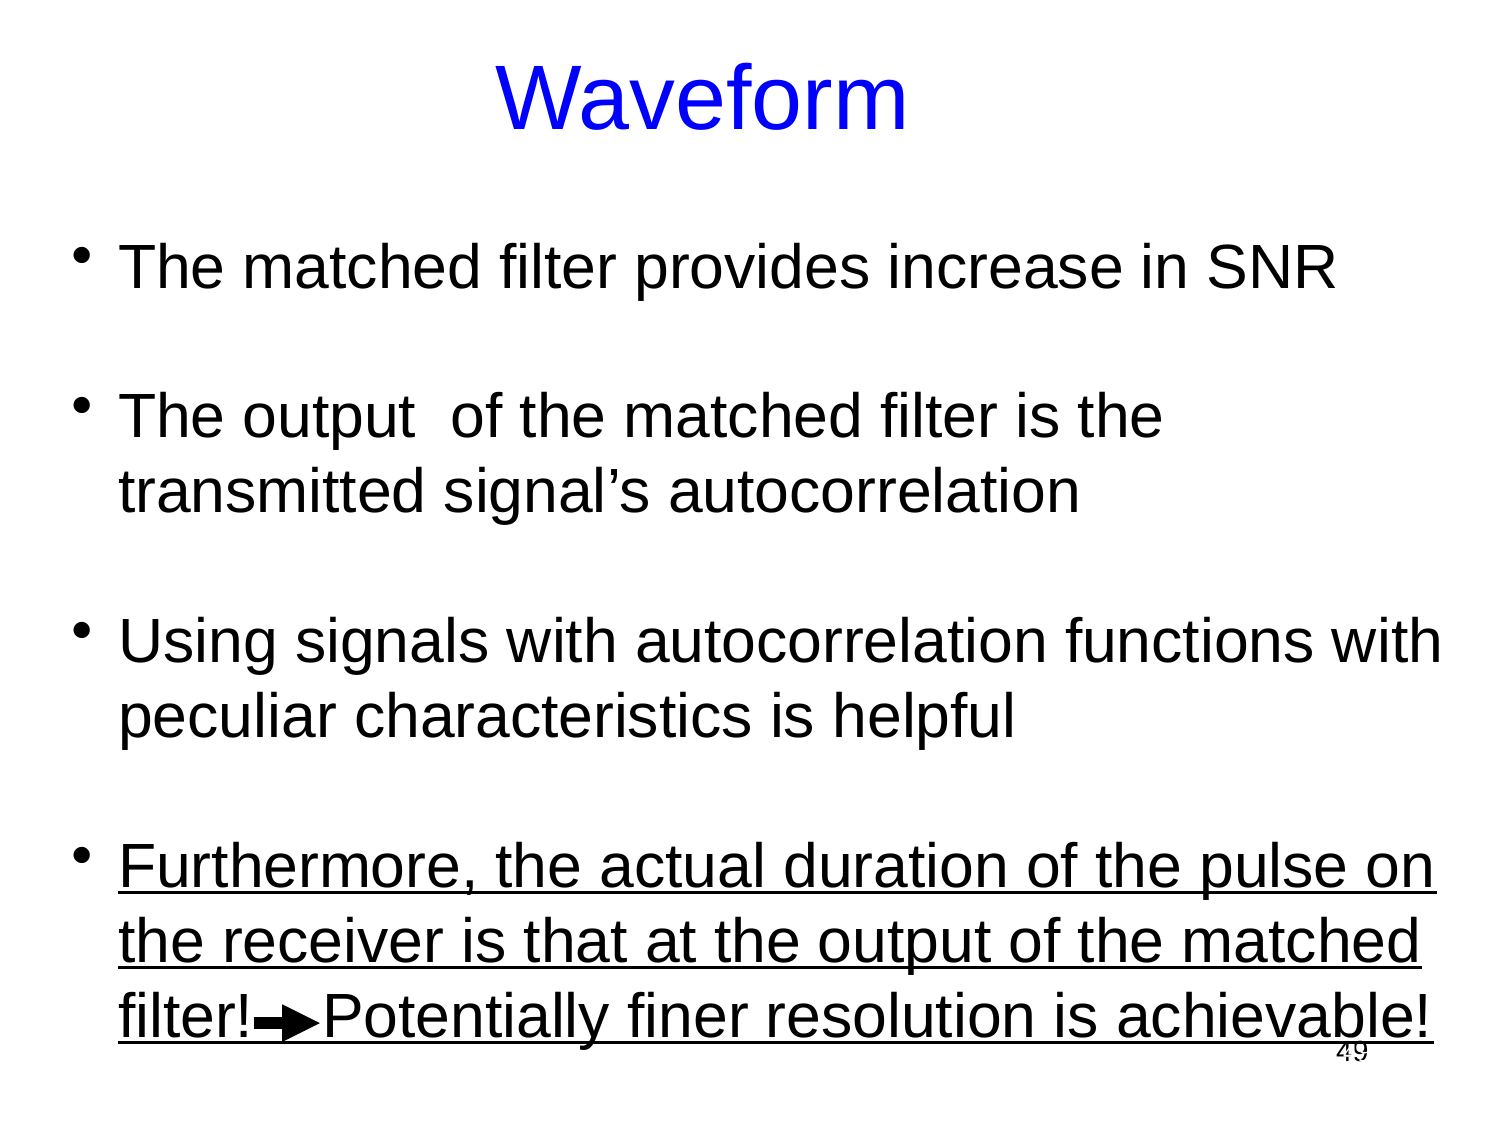

Waveform
The matched filter provides increase in SNR

The output  of the matched filter is the transmitted signal’s autocorrelation

Using signals with autocorrelation functions with peculiar characteristics is helpful

Furthermore, the actual duration of the pulse on the receiver is that at the output of the matched filter!    Potentially finer resolution is achievable!
49
49